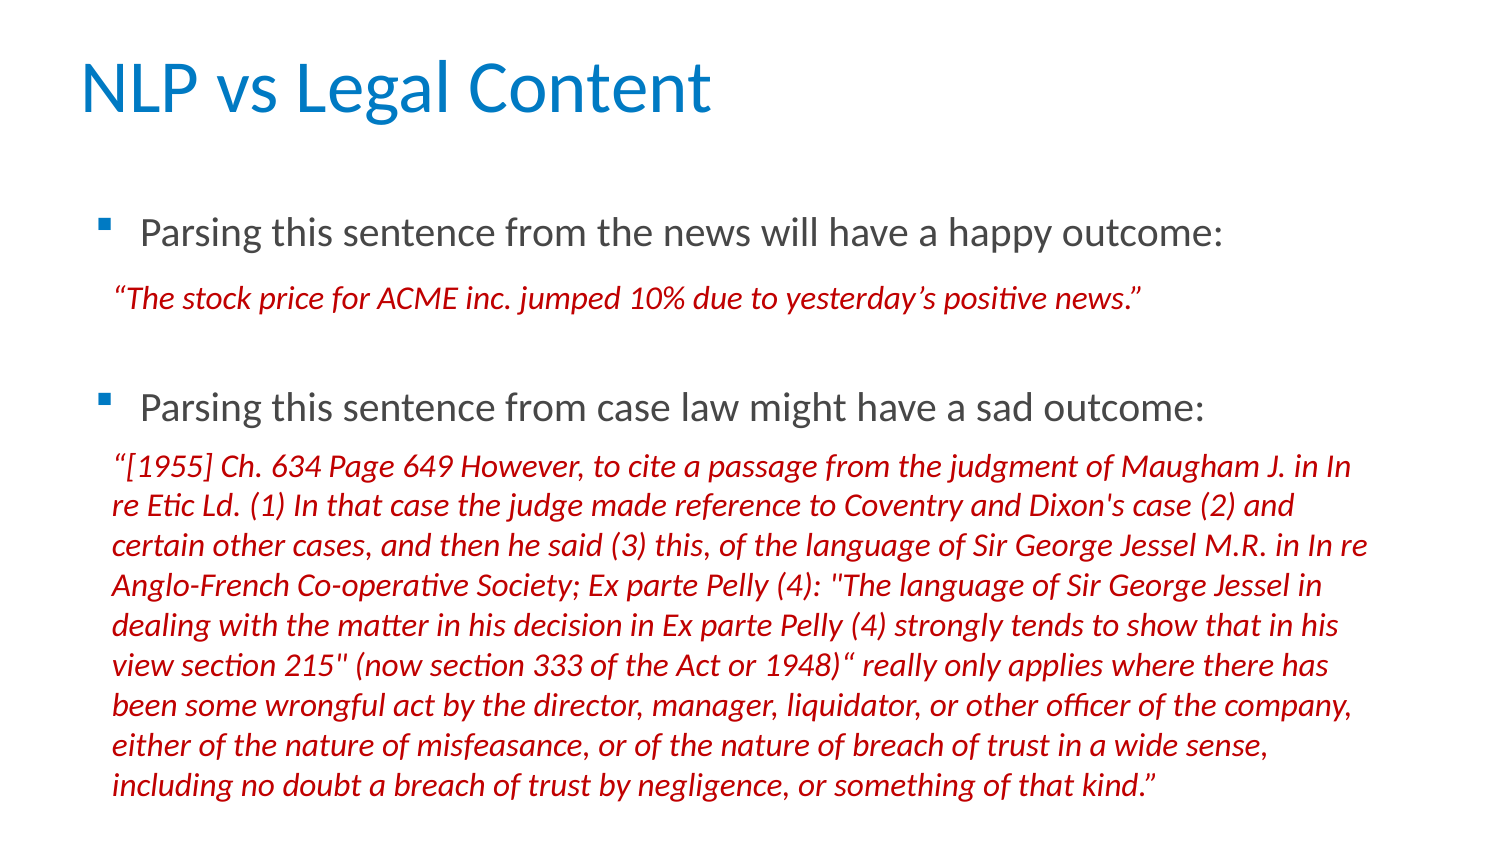

# NLP vs Legal Content
Parsing this sentence from the news will have a happy outcome:

Parsing this sentence from case law might have a sad outcome:

“The stock price for ACME inc. jumped 10% due to yesterday’s positive news.”
“[1955] Ch. 634 Page 649 However, to cite a passage from the judgment of Maugham J. in In re Etic Ld. (1) In that case the judge made reference to Coventry and Dixon's case (2) and certain other cases, and then he said (3) this, of the language of Sir George Jessel M.R. in In re Anglo-French Co-operative Society; Ex parte Pelly (4): "The language of Sir George Jessel in dealing with the matter in his decision in Ex parte Pelly (4) strongly tends to show that in his view section 215" (now section 333 of the Act or 1948)“ really only applies where there has been some wrongful act by the director, manager, liquidator, or other officer of the company, either of the nature of misfeasance, or of the nature of breach of trust in a wide sense, including no doubt a breach of trust by negligence, or something of that kind.”